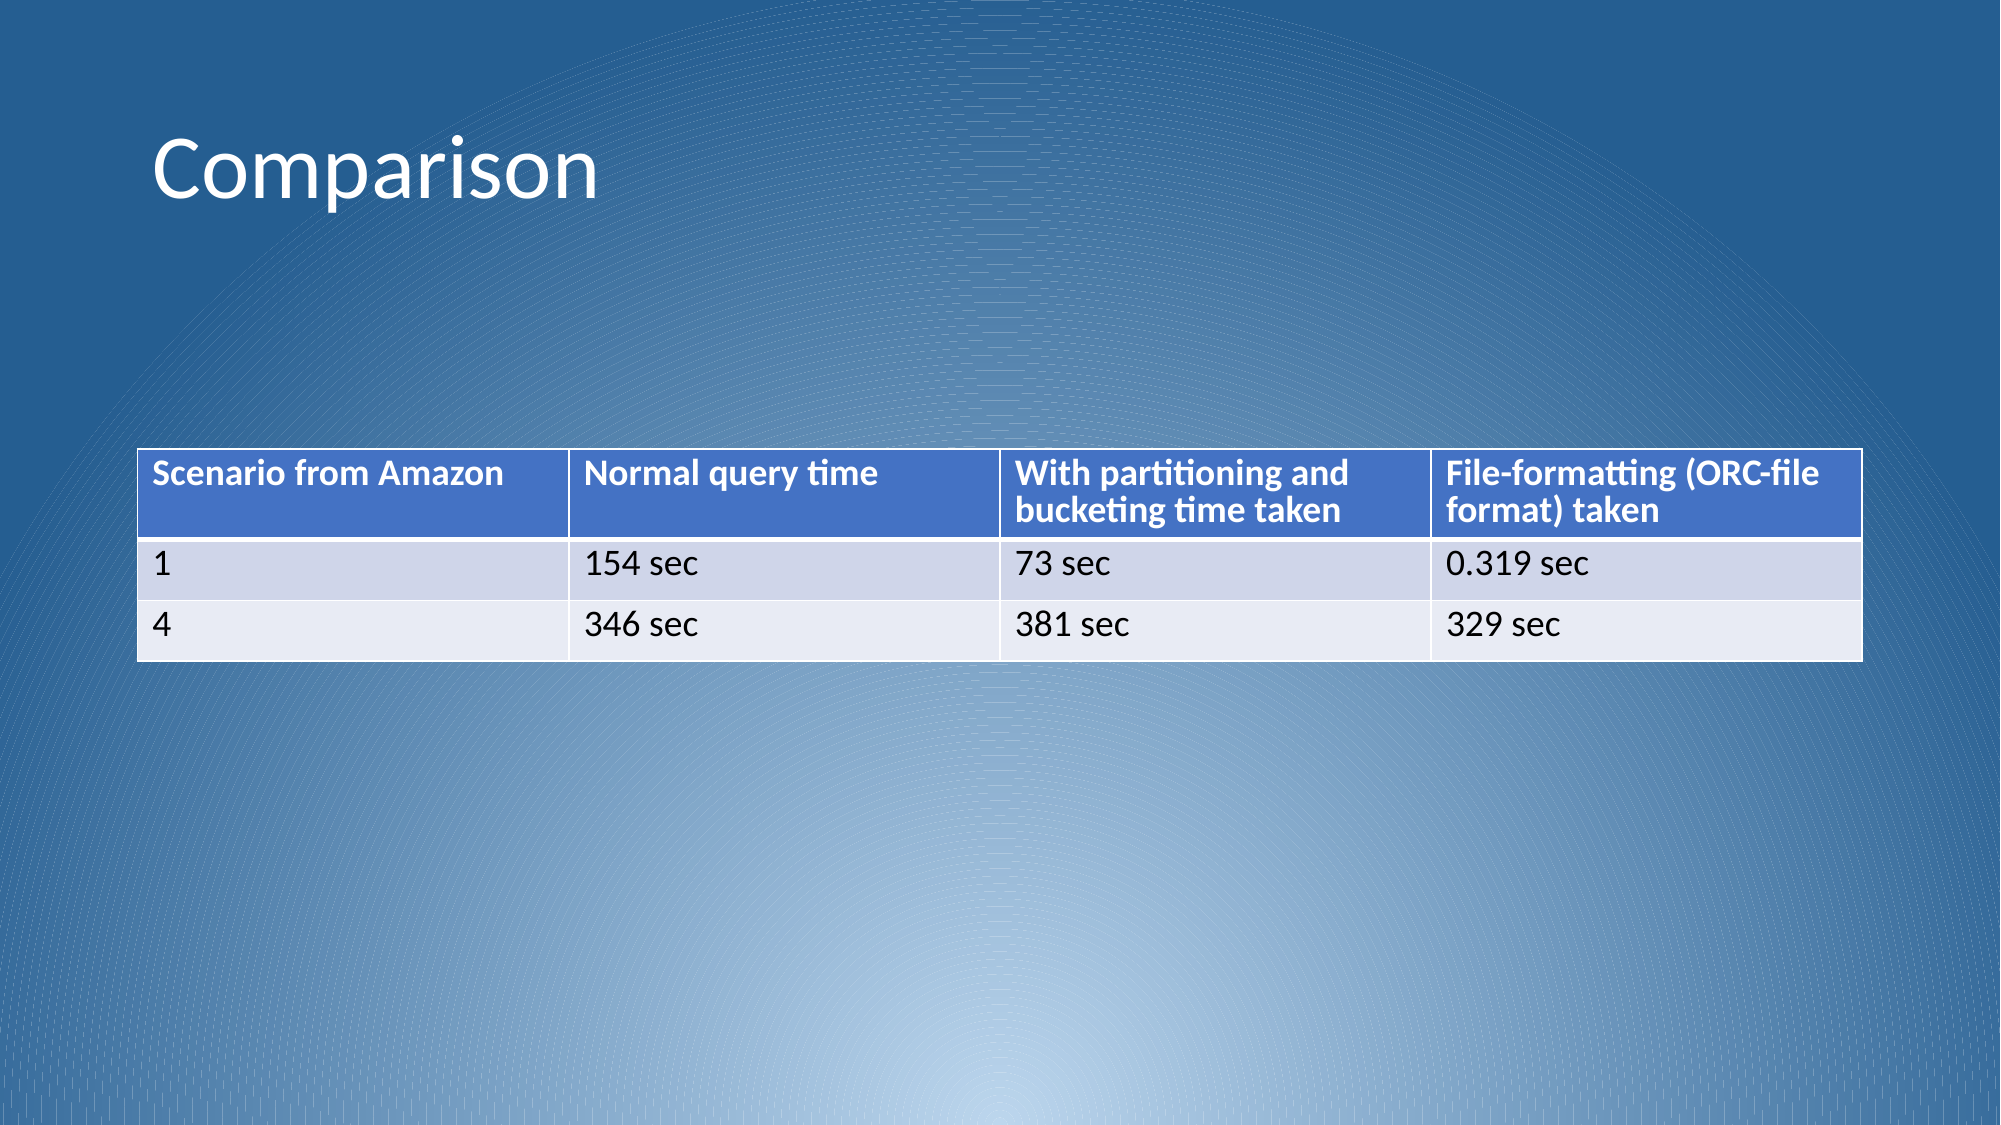

# Comparison
| Scenario from Amazon | Normal query time | With partitioning and bucketing time taken | File-formatting (ORC-file format) taken |
| --- | --- | --- | --- |
| 1 | 154 sec | 73 sec | 0.319 sec |
| 4 | 346 sec | 381 sec | 329 sec |